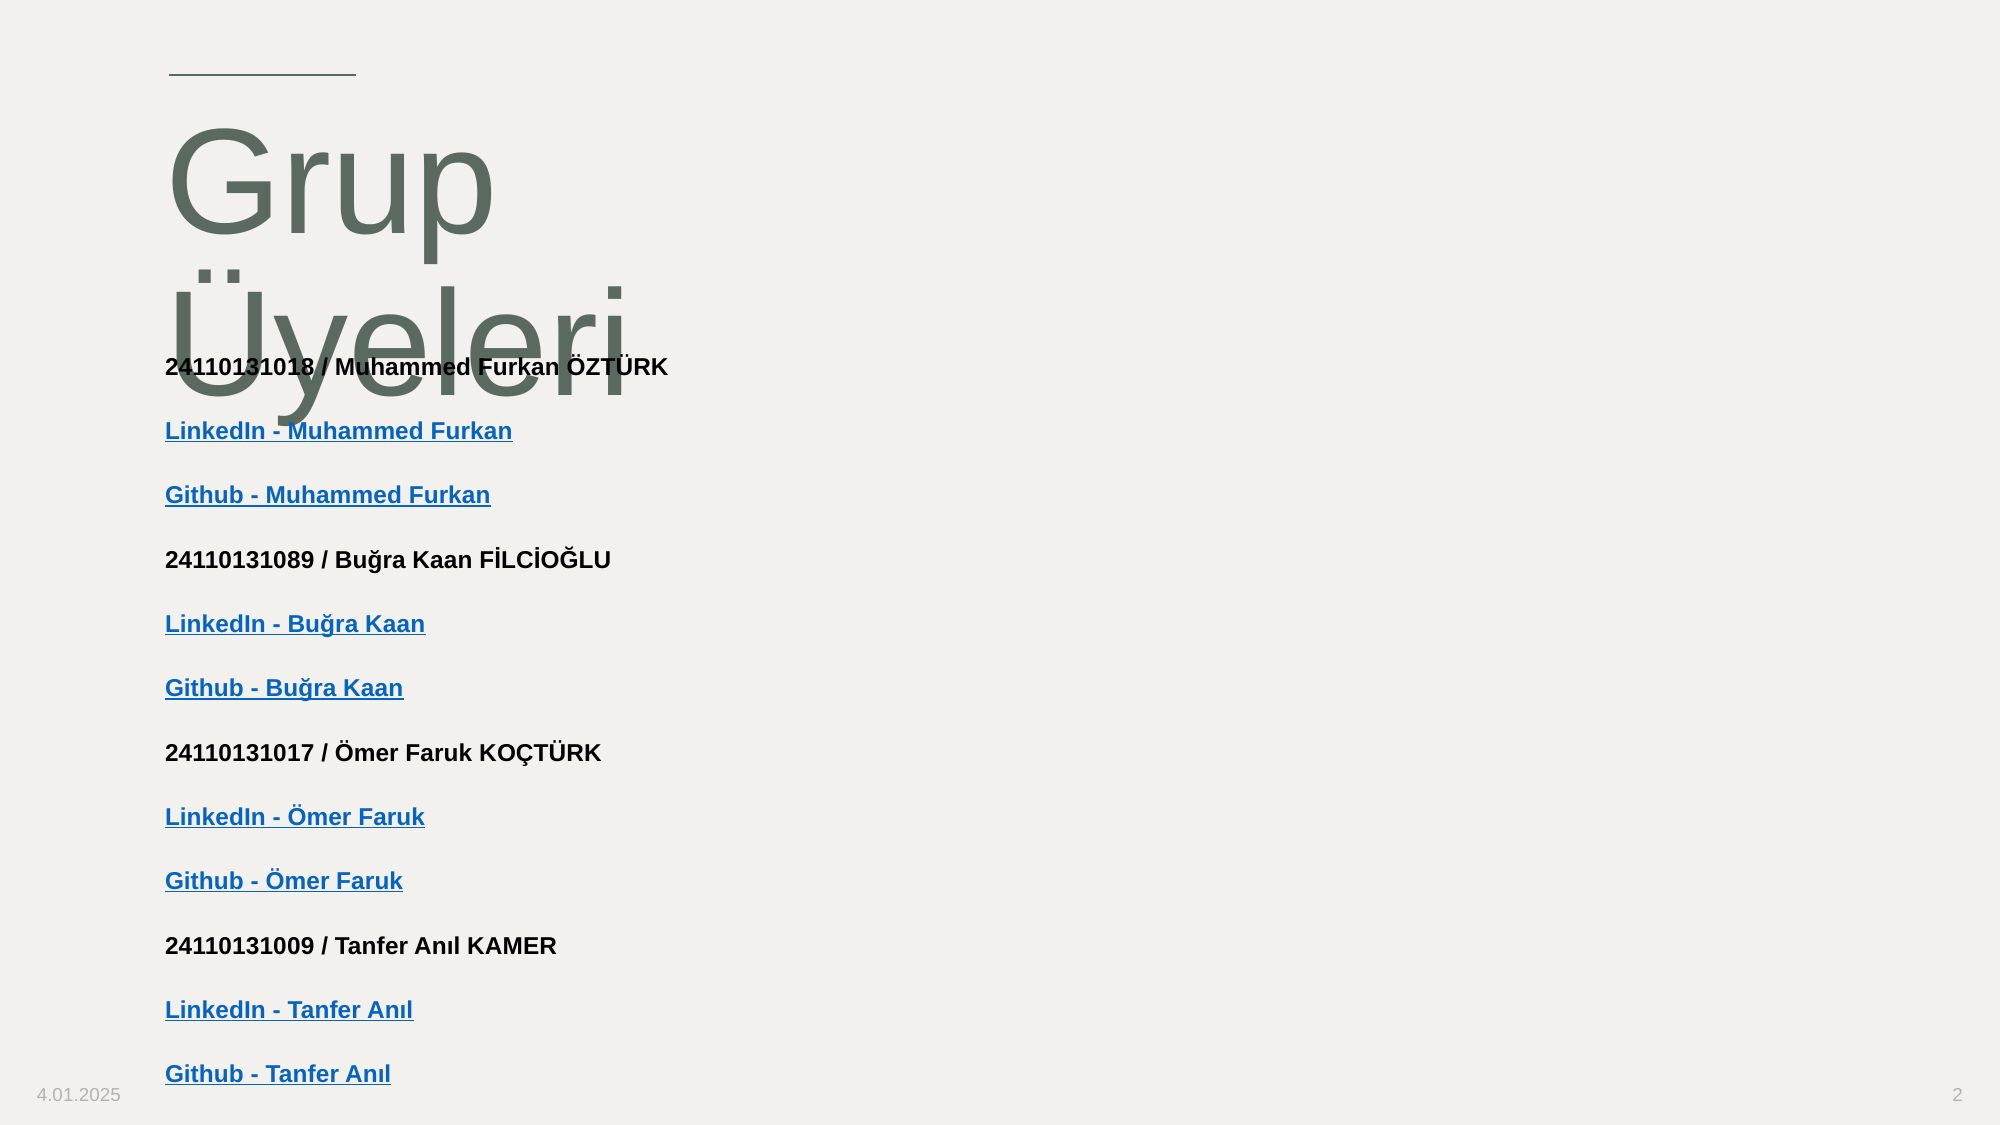

# Grup Üyeleri
24110131018 / Muhammed Furkan ÖZTÜRK
LinkedIn - Muhammed Furkan
Github - Muhammed Furkan
24110131089 / Buğra Kaan FİLCİOĞLU
LinkedIn - Buğra Kaan
Github - Buğra Kaan
24110131017 / Ömer Faruk KOÇTÜRK
LinkedIn - Ömer Faruk
Github - Ömer Faruk
24110131009 / Tanfer Anıl KAMER
LinkedIn - Tanfer Anıl
Github - Tanfer Anıl

4.01.2025
2